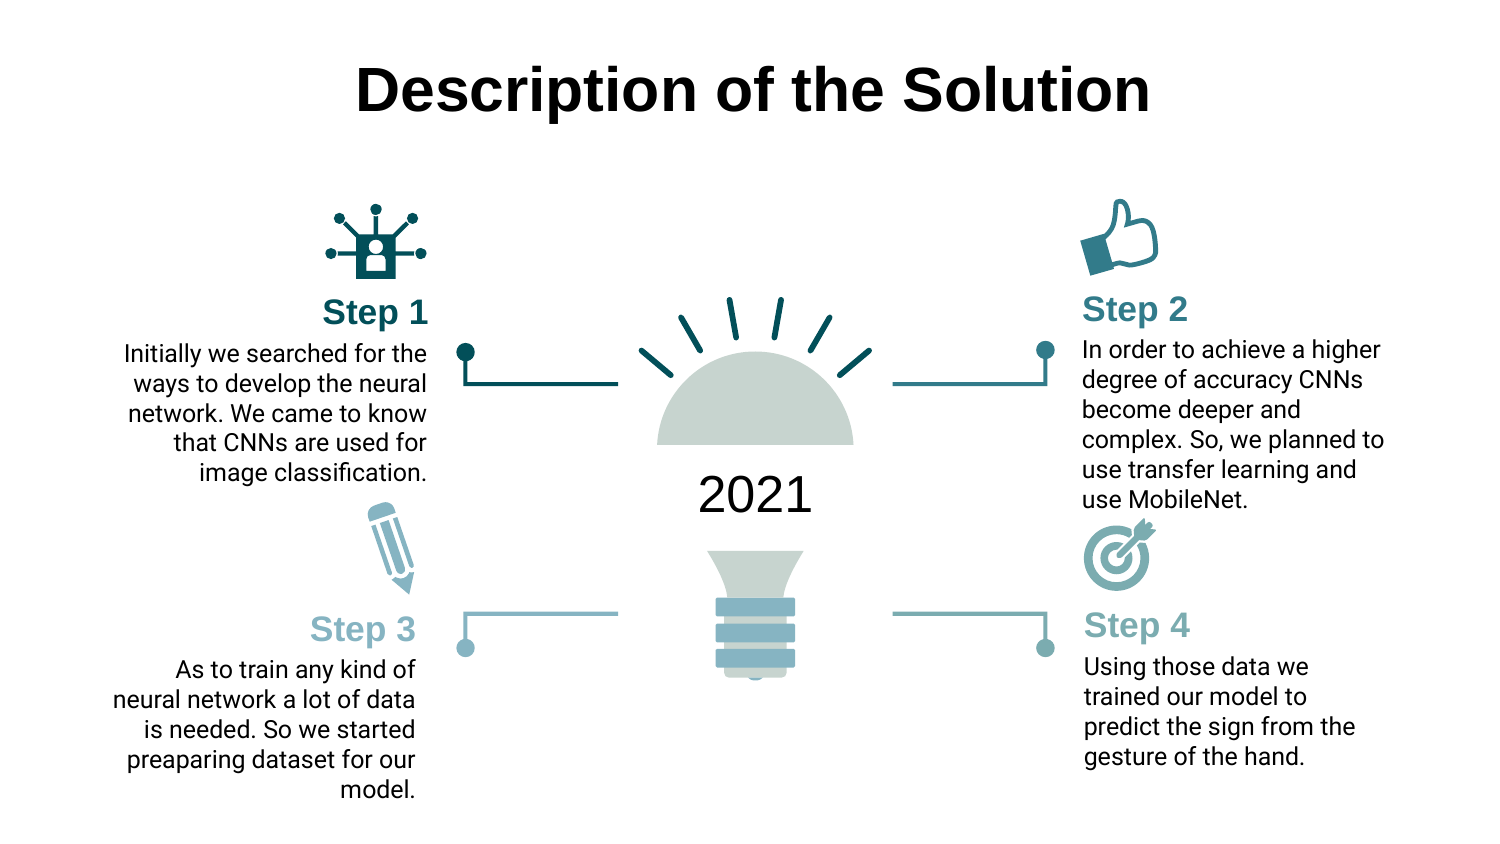

# Description of the Solution

Step 2
In order to achieve a higher degree of accuracy CNNs become deeper and complex. So, we planned to use transfer learning and use MobileNet.

Step 1
Initially we searched for the ways to develop the neural network. We came to know that CNNs are used for image classification.

2021

Step 4

Using those data we trained our model to predict the sign from the gesture of the hand.
Step 3

As to train any kind of neural network a lot of data is needed. So we started preaparing dataset for our model.